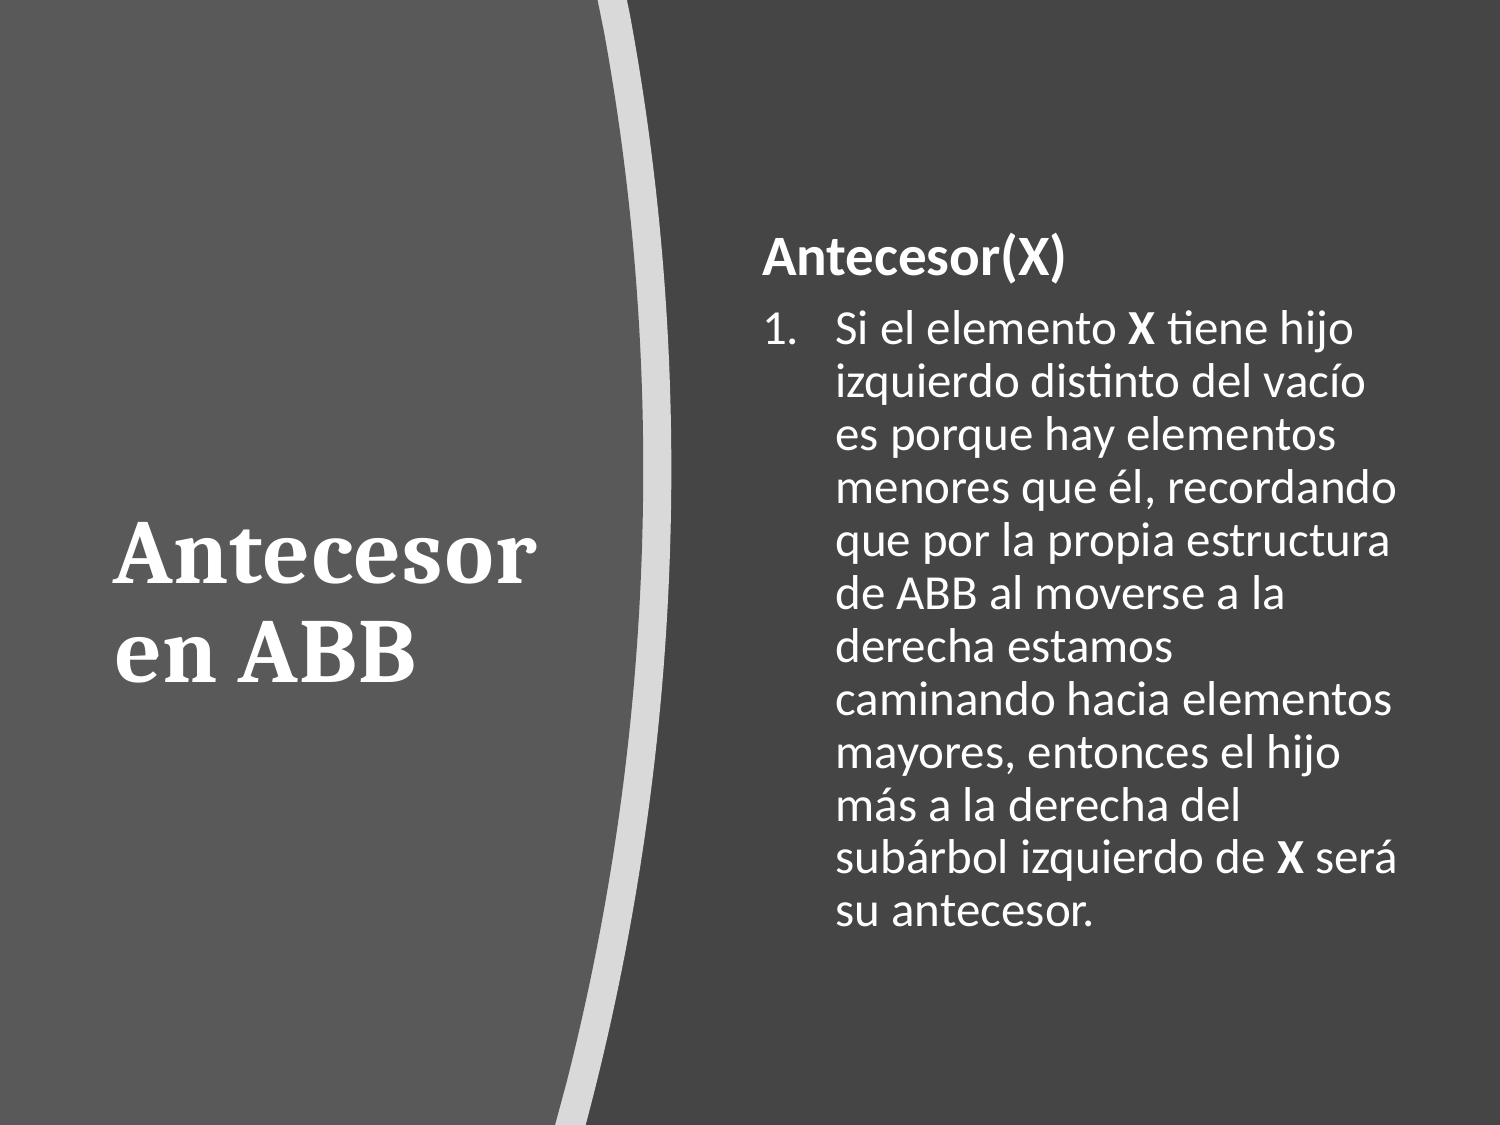

# Antecesor en ABB
Antecesor(X)
Si el elemento X tiene hijo izquierdo distinto del vacío es porque hay elementos menores que él, recordando que por la propia estructura de ABB al moverse a la derecha estamos caminando hacia elementos mayores, entonces el hijo más a la derecha del subárbol izquierdo de X será su antecesor.